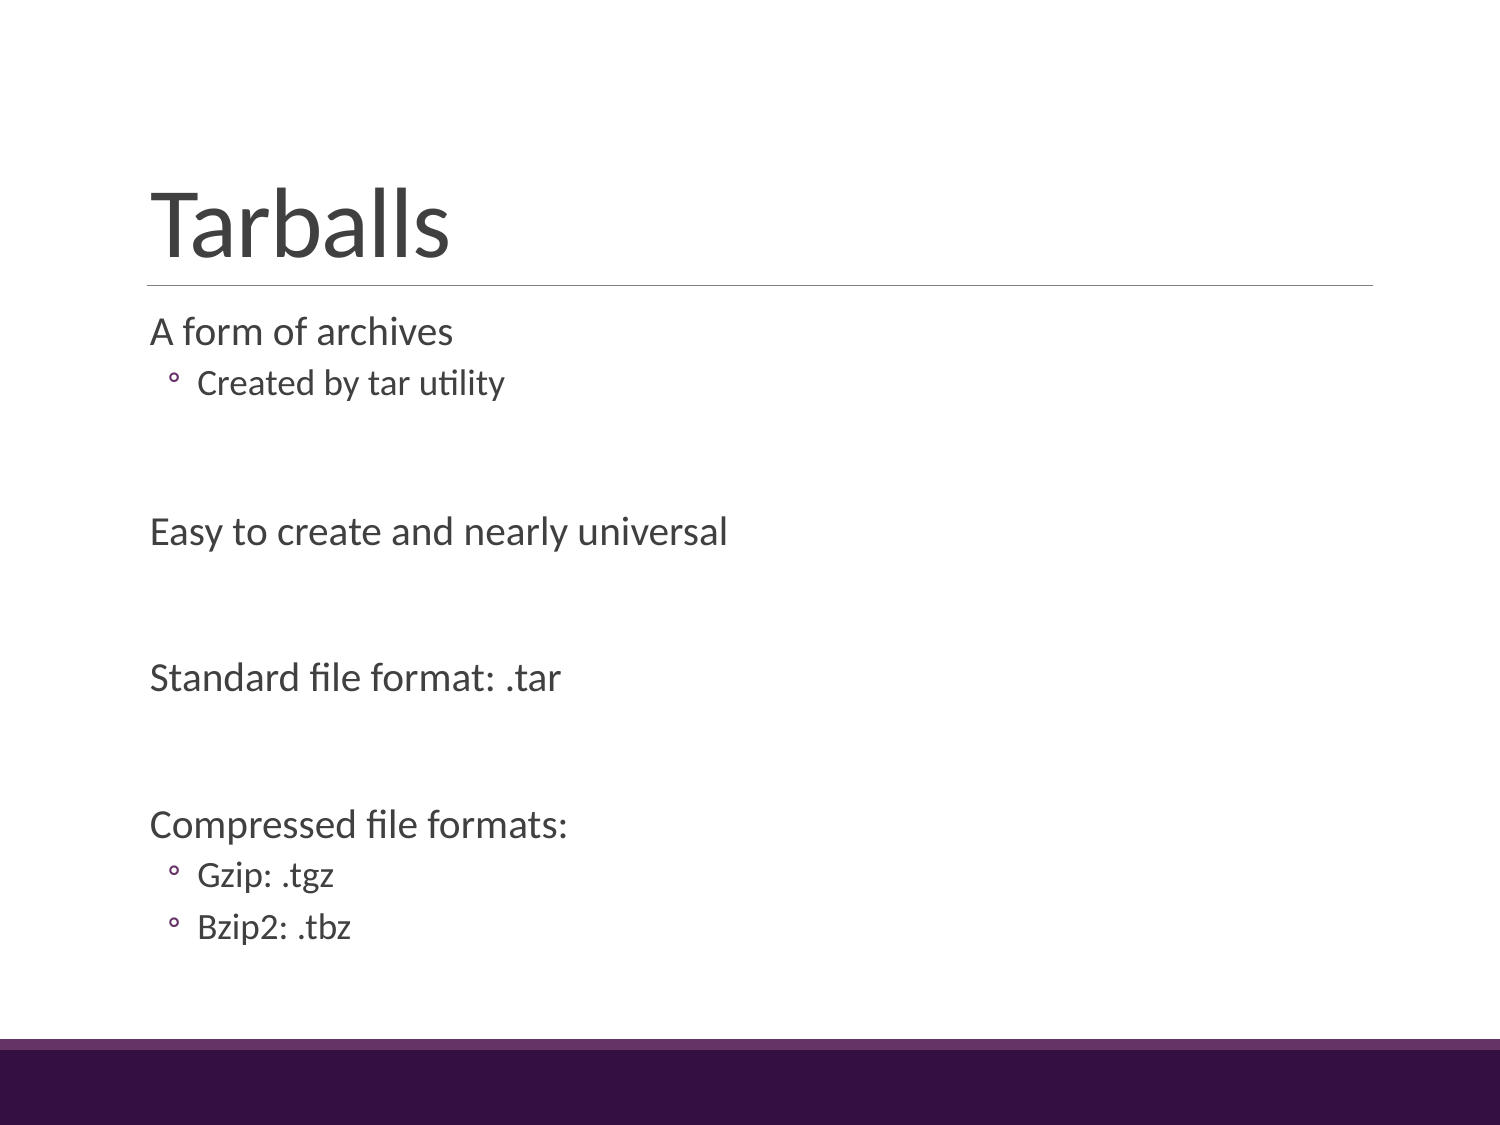

# Tarballs
A form of archives
Created by tar utility

Easy to create and nearly universal

Standard file format: .tar

Compressed file formats:
Gzip: .tgz
Bzip2: .tbz